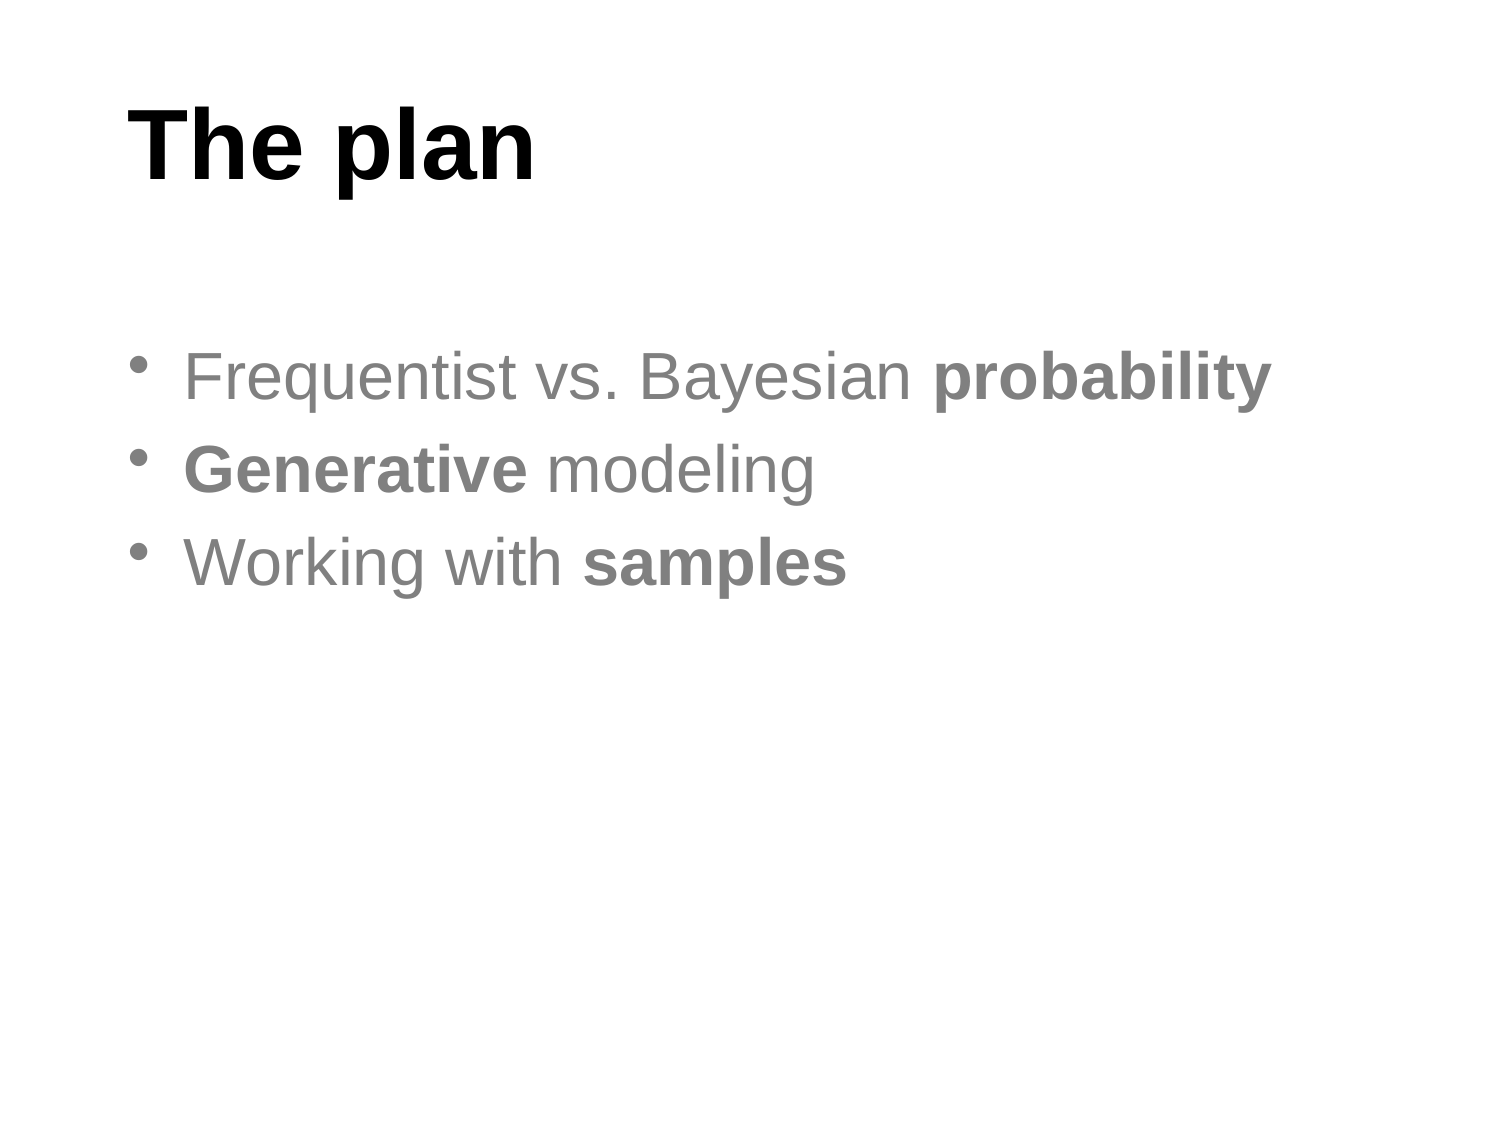

# The plan
Frequentist vs. Bayesian probability
Generative modeling
Working with samples
2